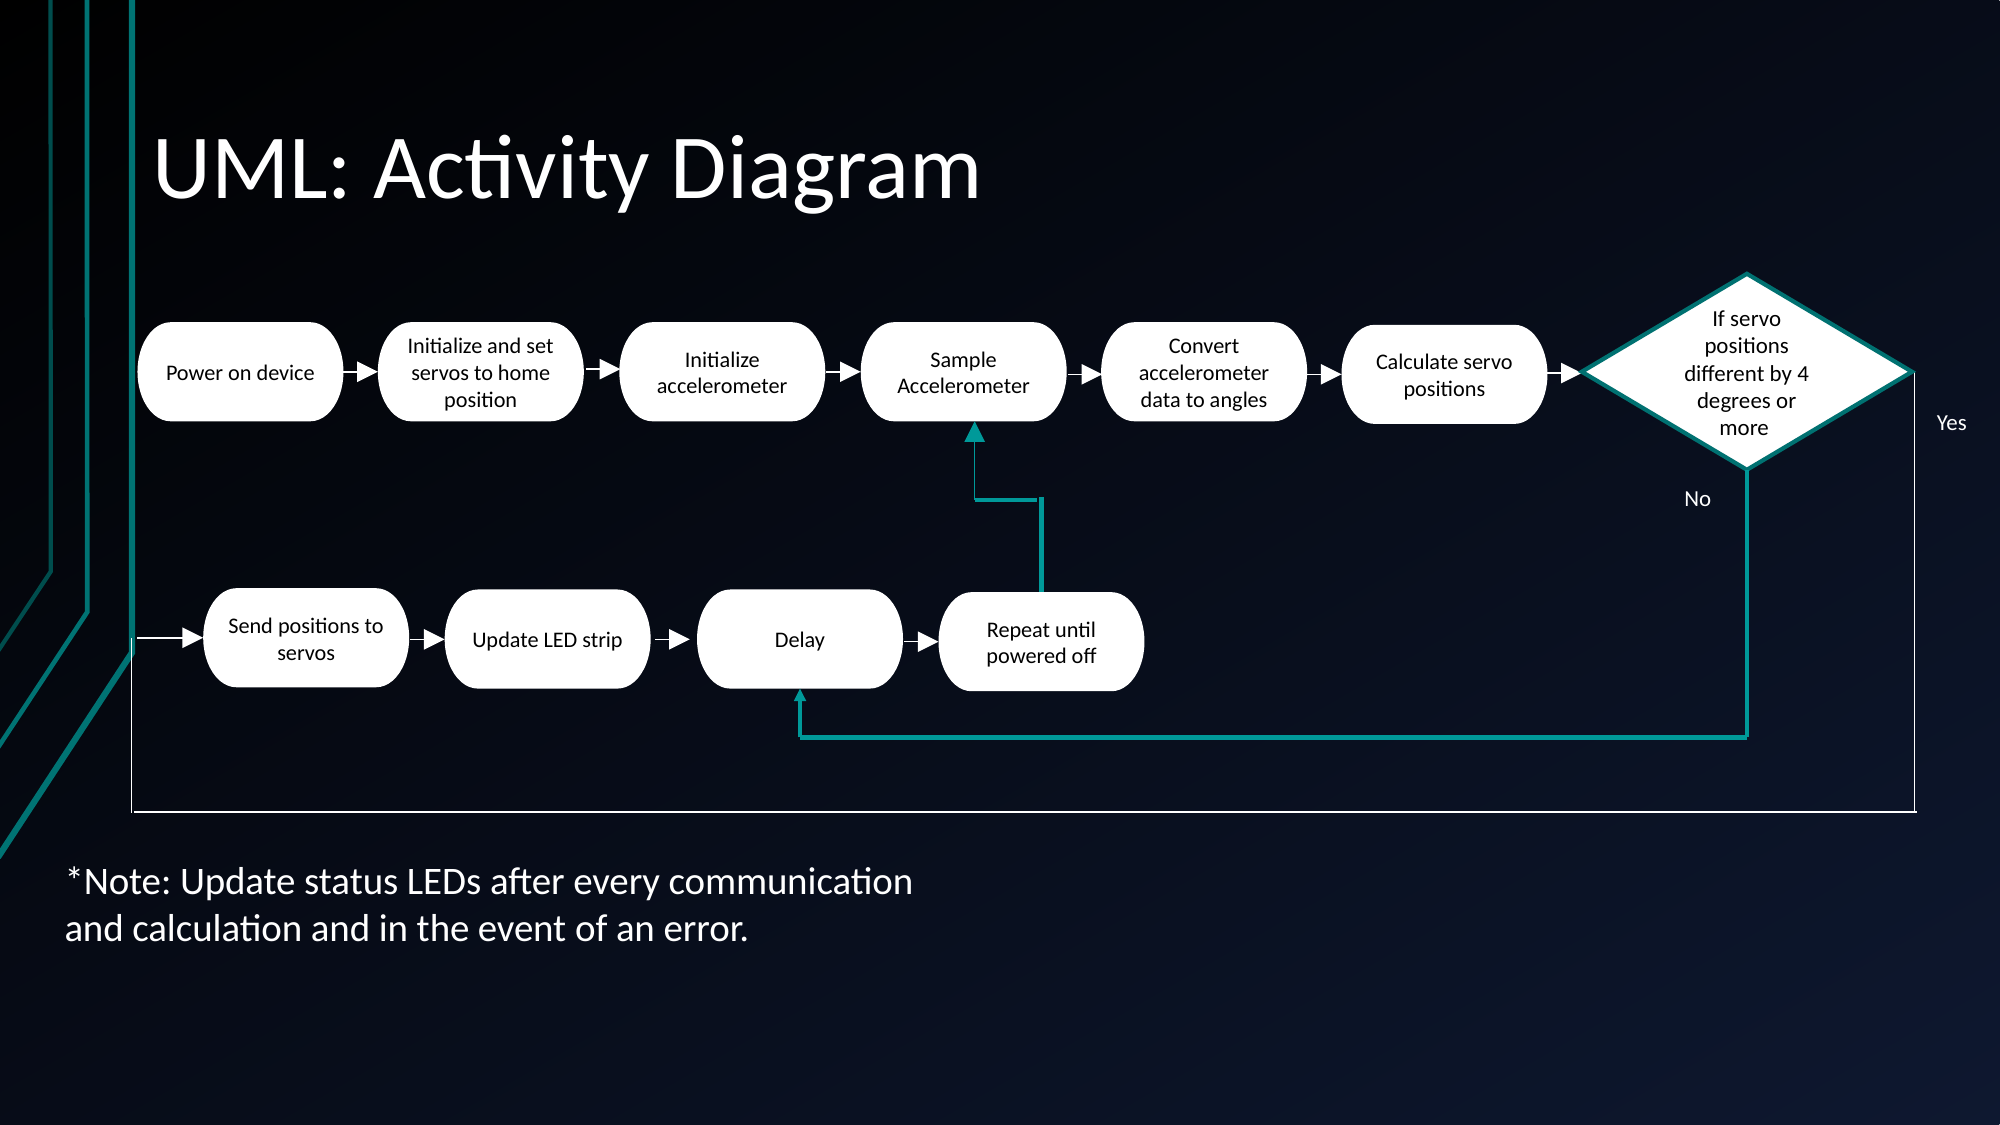

# UML: Activity Diagram
If servo positions different by 4 degrees or more
Sample Accelerometer
Convert accelerometer data to angles
Initialize accelerometer
Initialize and set servos to home position
Power on device
Calculate servo positions
Yes
No
Send positions to servos
Update LED strip
Delay
Repeat until powered off
*Note: Update status LEDs after every communication and calculation and in the event of an error.